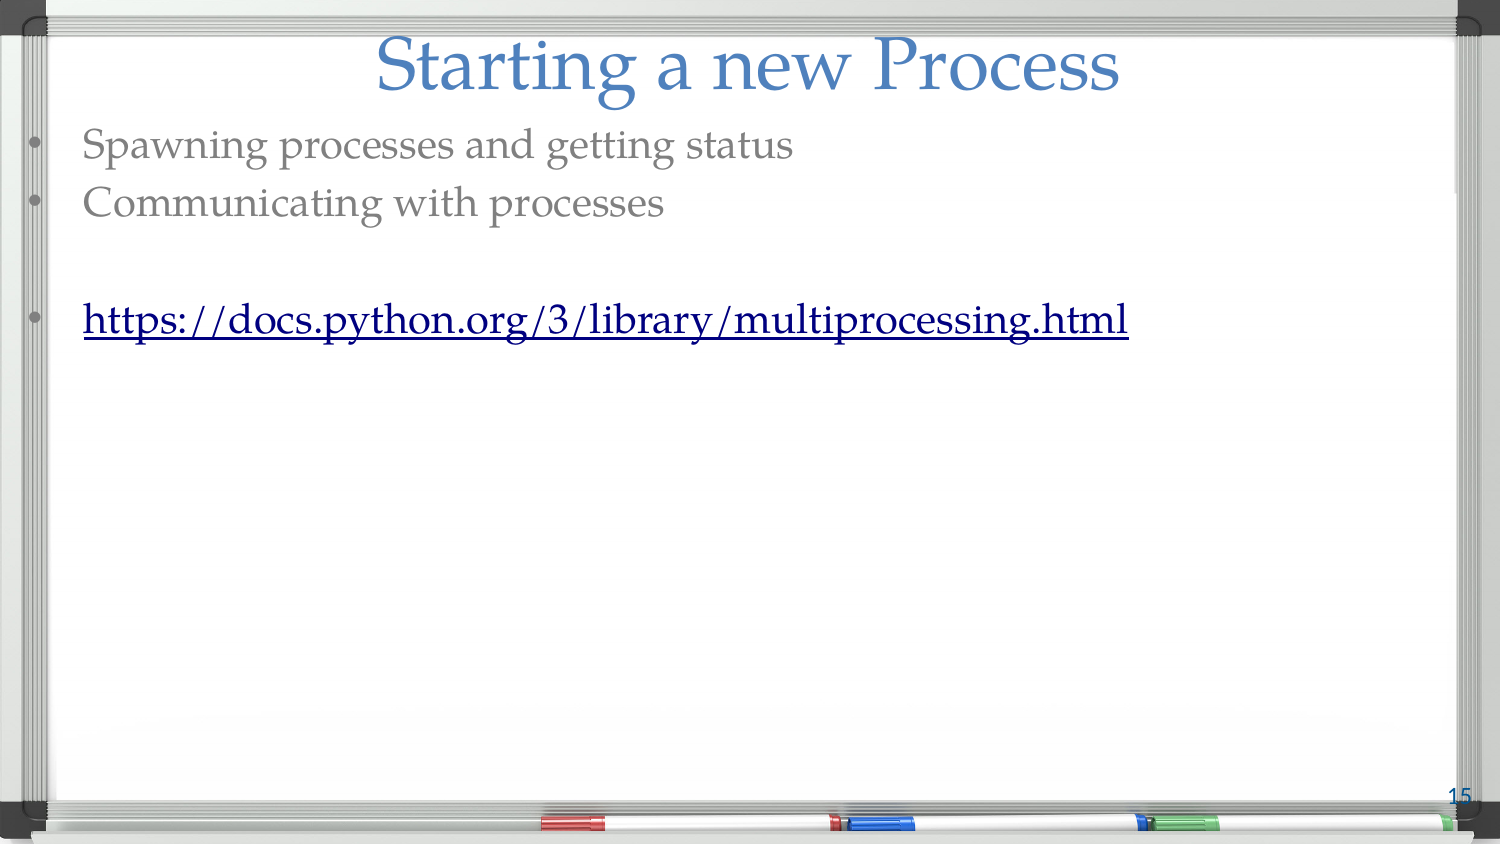

# Starting a new Process
Spawning processes and getting status
Communicating with processes

https://docs.python.org/3/library/multiprocessing.html
15